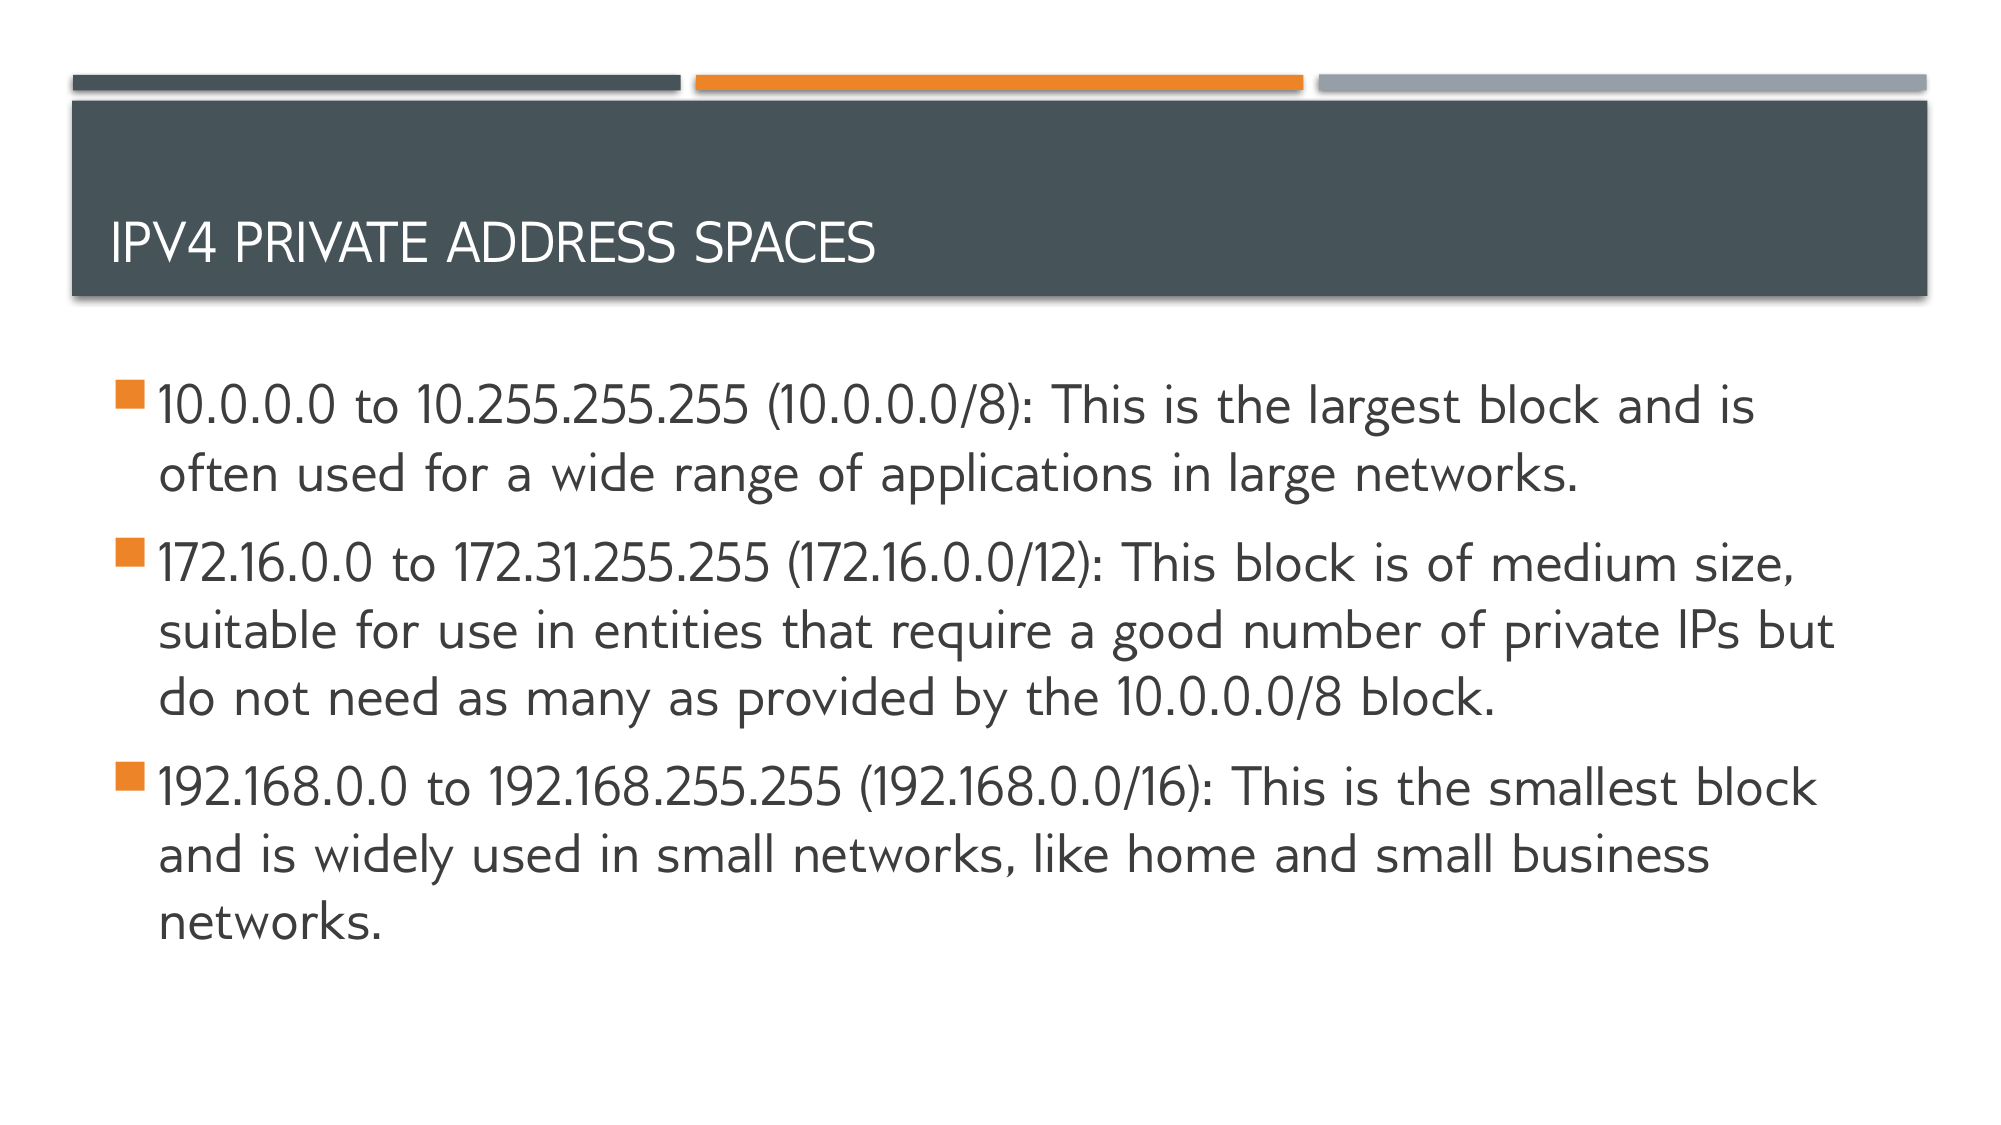

# IPv4 Private Address Spaces
10.0.0.0 to 10.255.255.255 (10.0.0.0/8): This is the largest block and is often used for a wide range of applications in large networks.
172.16.0.0 to 172.31.255.255 (172.16.0.0/12): This block is of medium size, suitable for use in entities that require a good number of private IPs but do not need as many as provided by the 10.0.0.0/8 block.
192.168.0.0 to 192.168.255.255 (192.168.0.0/16): This is the smallest block and is widely used in small networks, like home and small business networks.